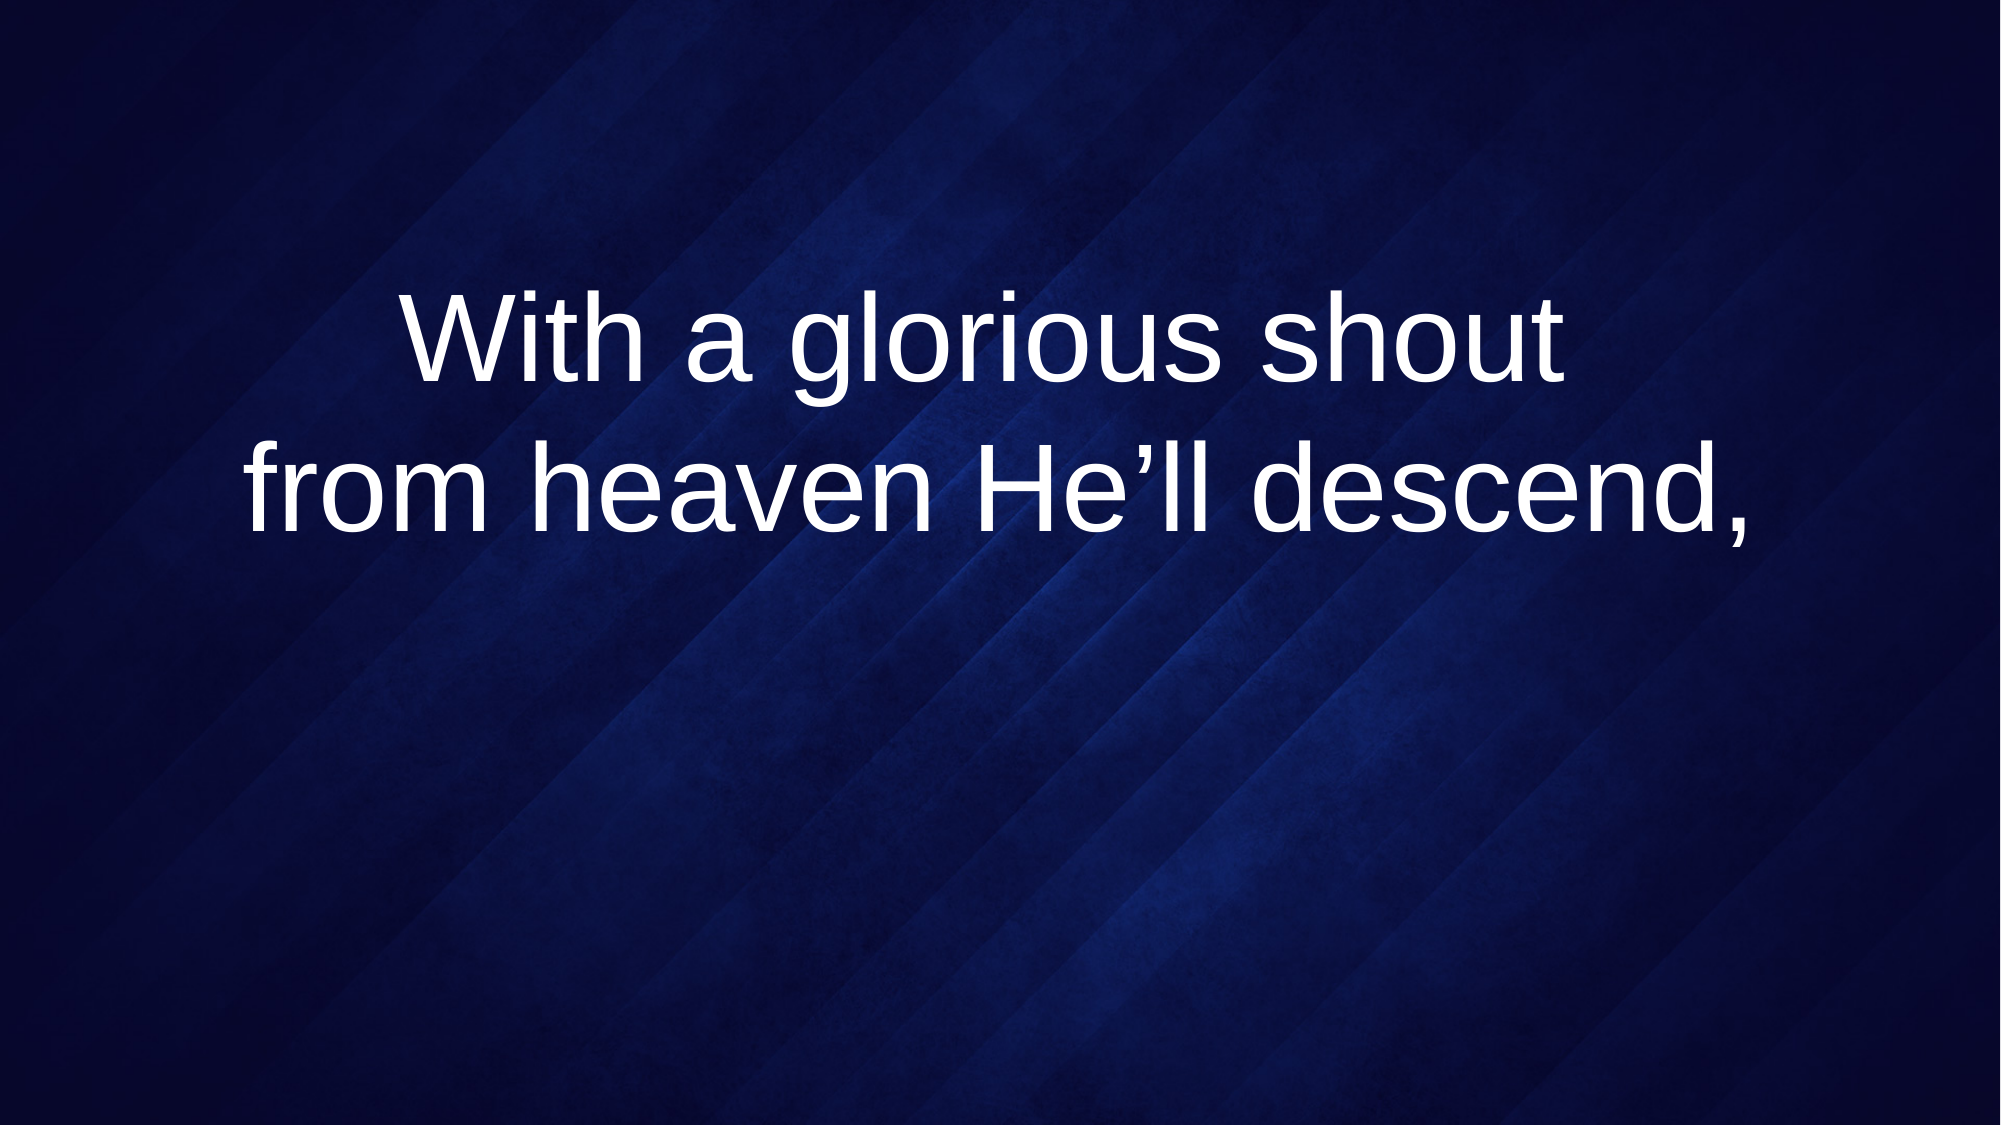

# With a glorious shout from heaven He’ll descend,